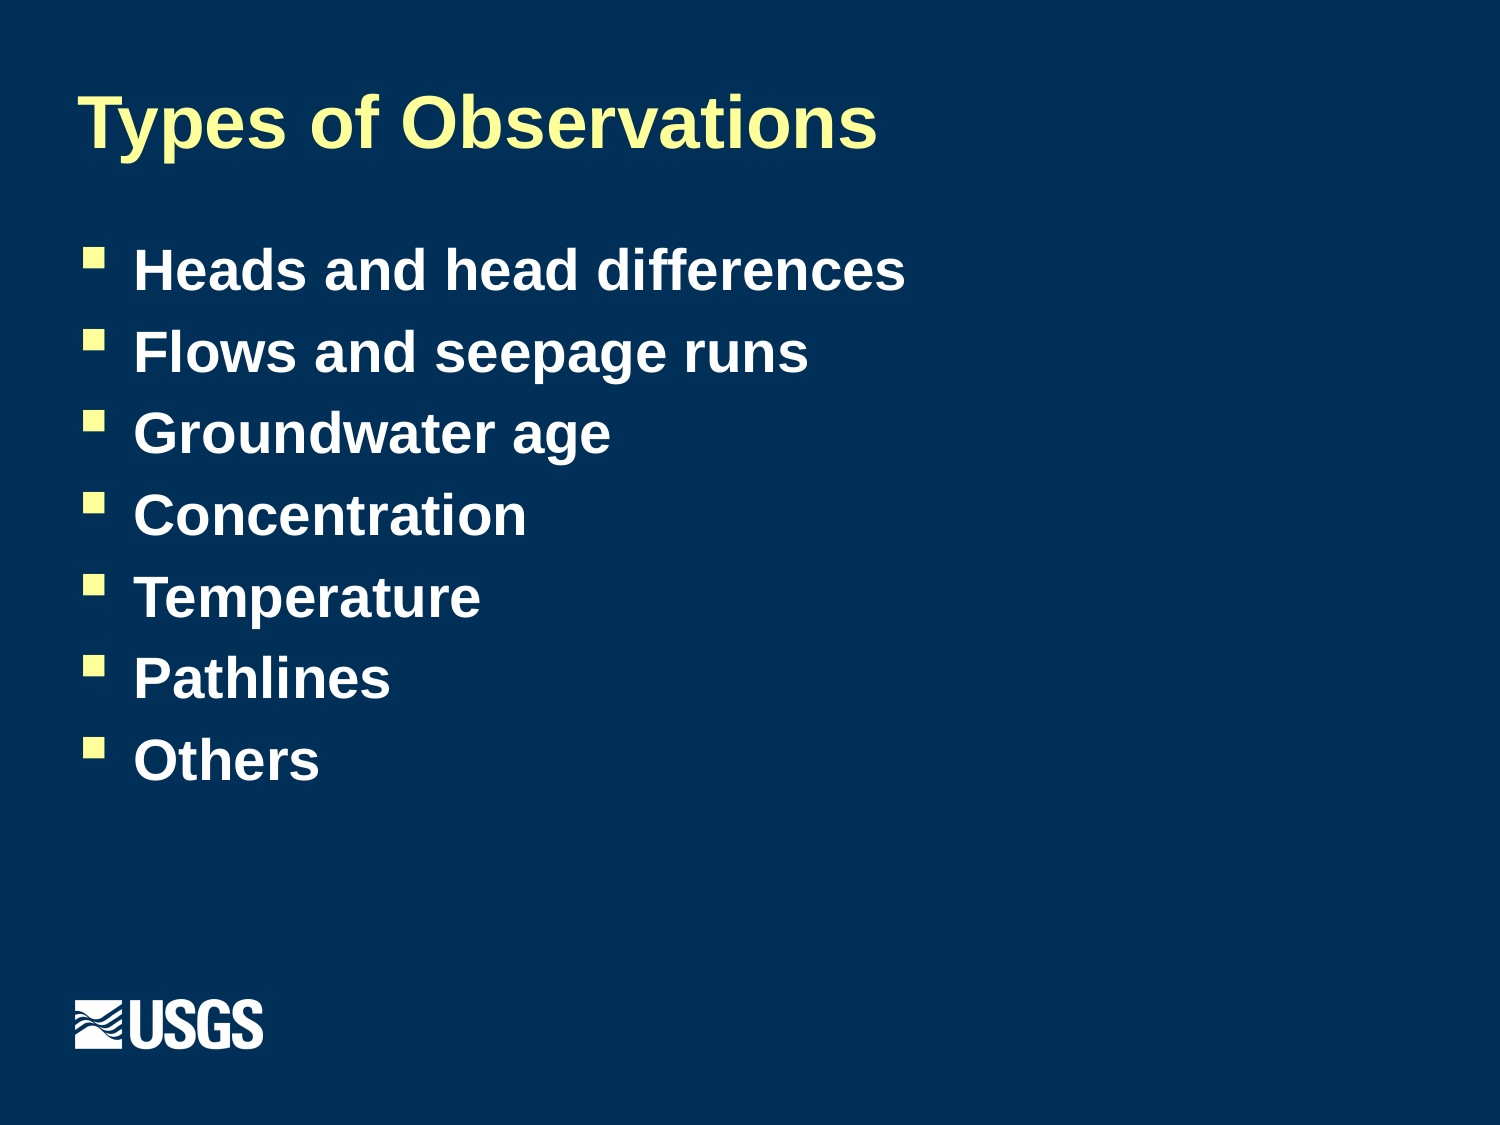

# Types of Observations
Heads and head differences
Flows and seepage runs
Groundwater age
Concentration
Temperature
Pathlines
Others